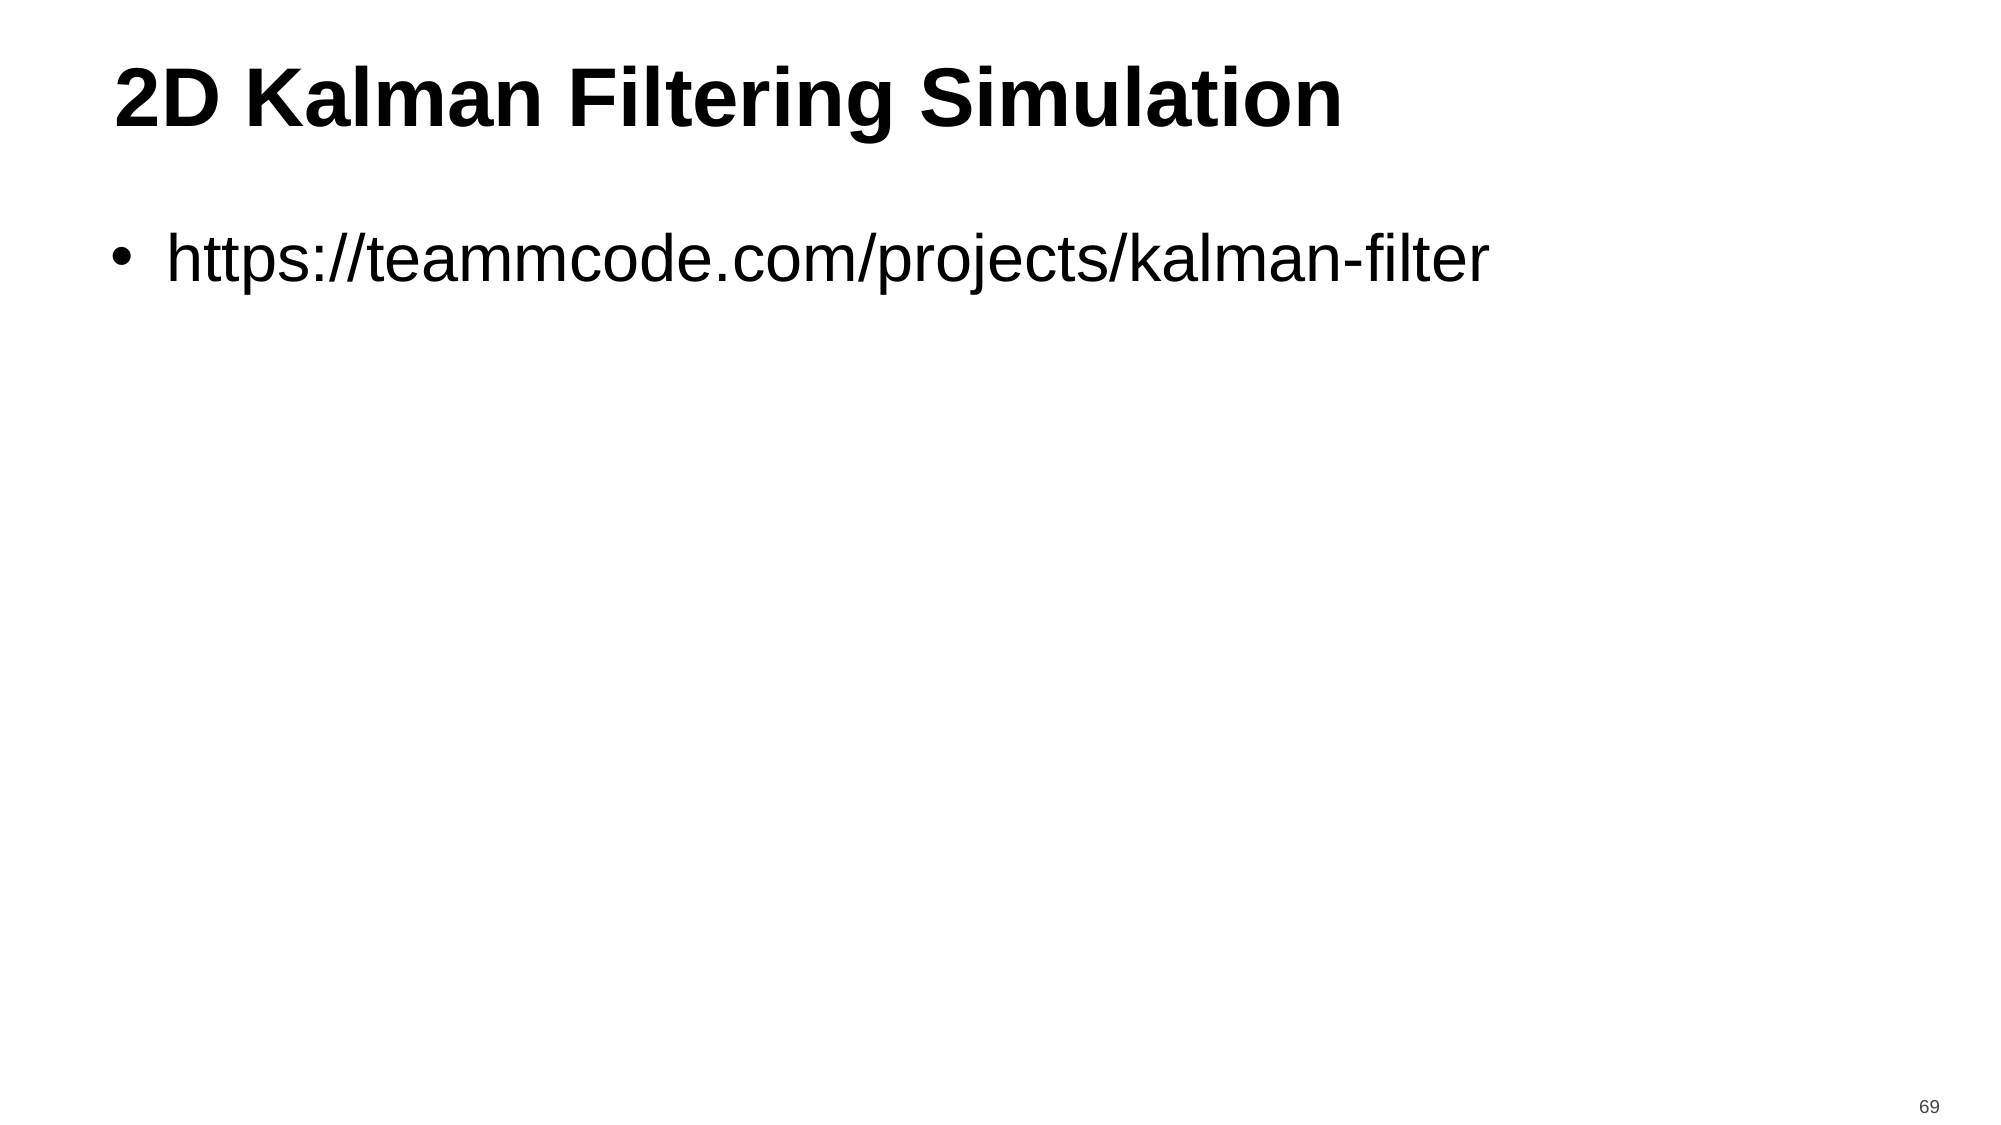

# 2D Kalman Filtering Simulation
https://teammcode.com/projects/kalman-filter
69